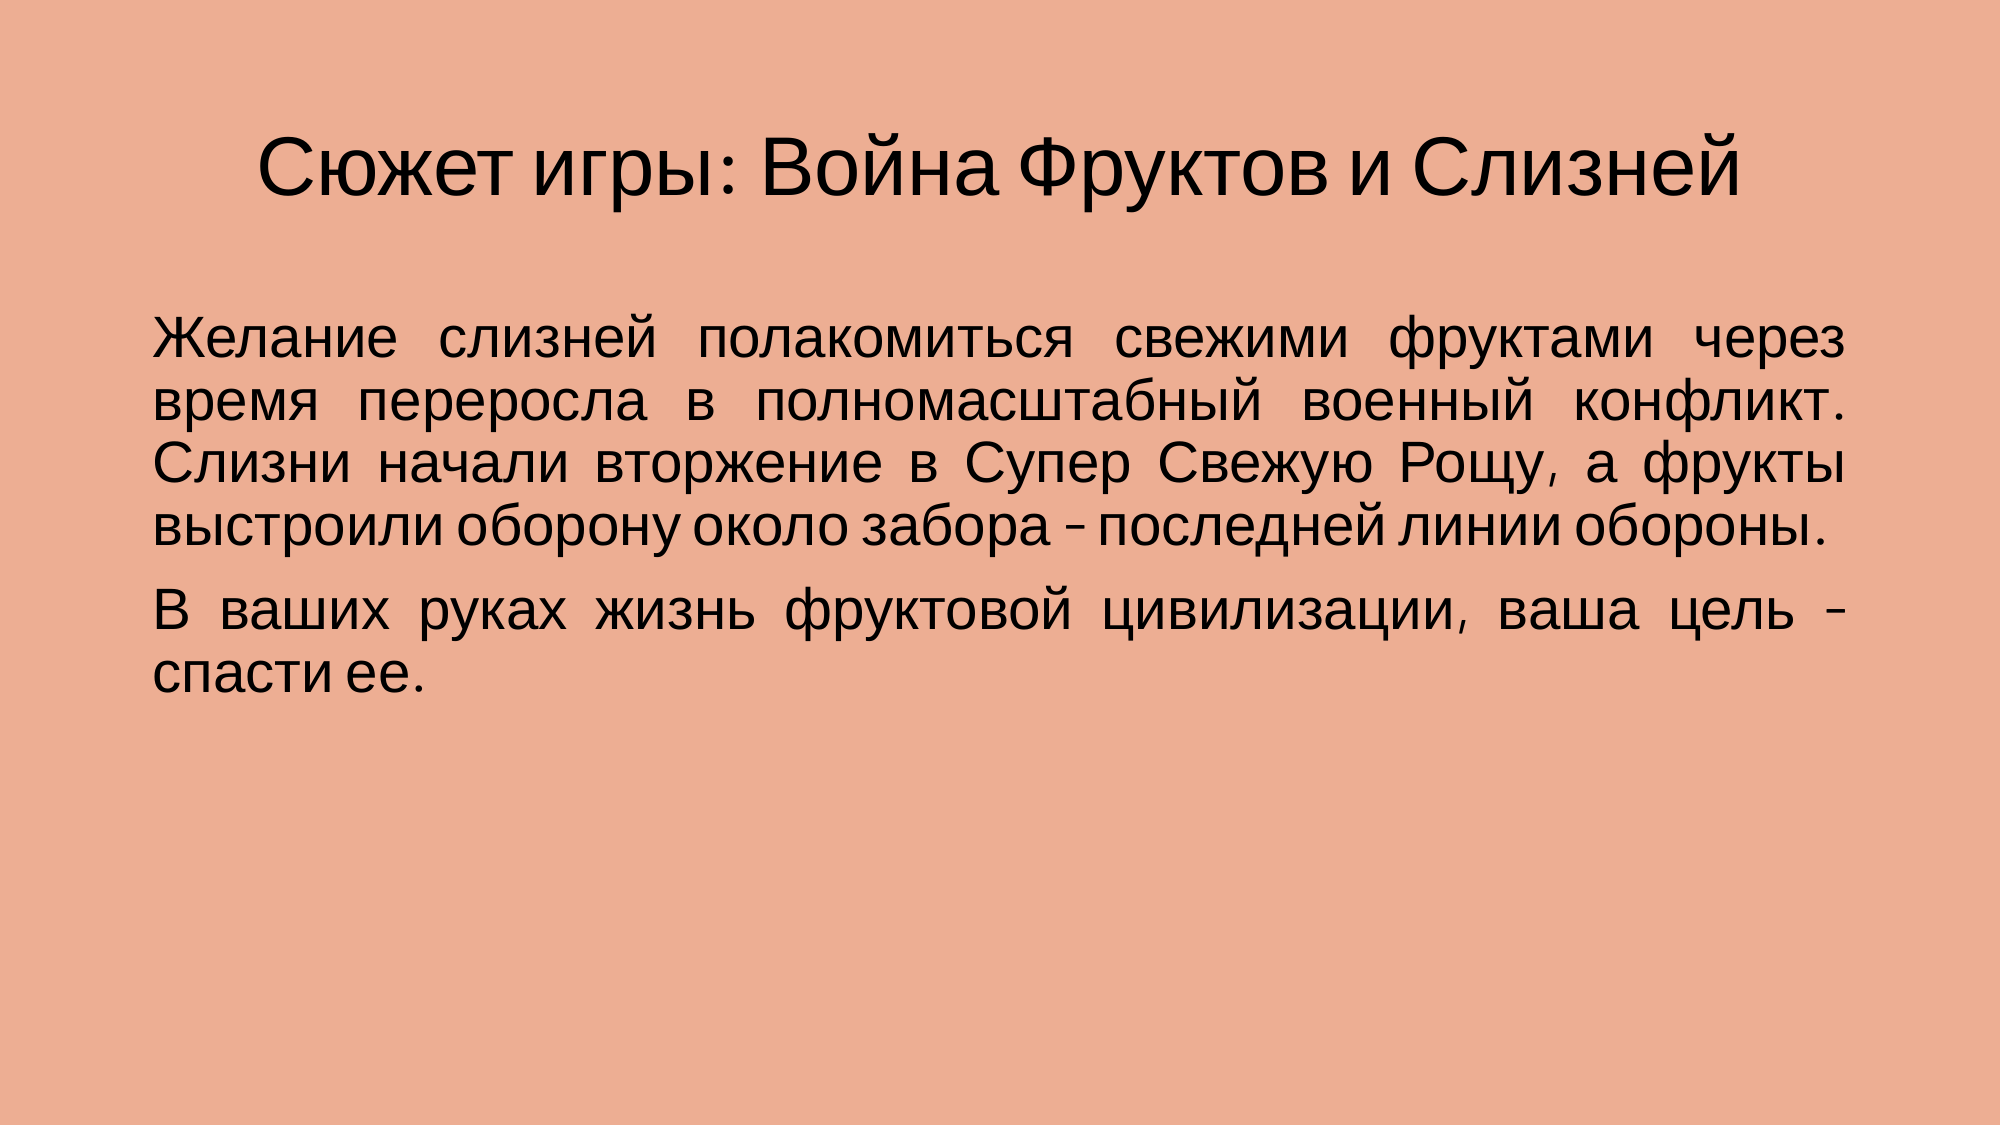

# Сюжет игры: Война Фруктов и Слизней
Желание слизней полакомиться свежими фруктами через время переросла в полномасштабный военный конфликт. Слизни начали вторжение в Супер Свежую Рощу, а фрукты выстроили оборону около забора - последней линии обороны.
В ваших руках жизнь фруктовой цивилизации, ваша цель - спасти ее.